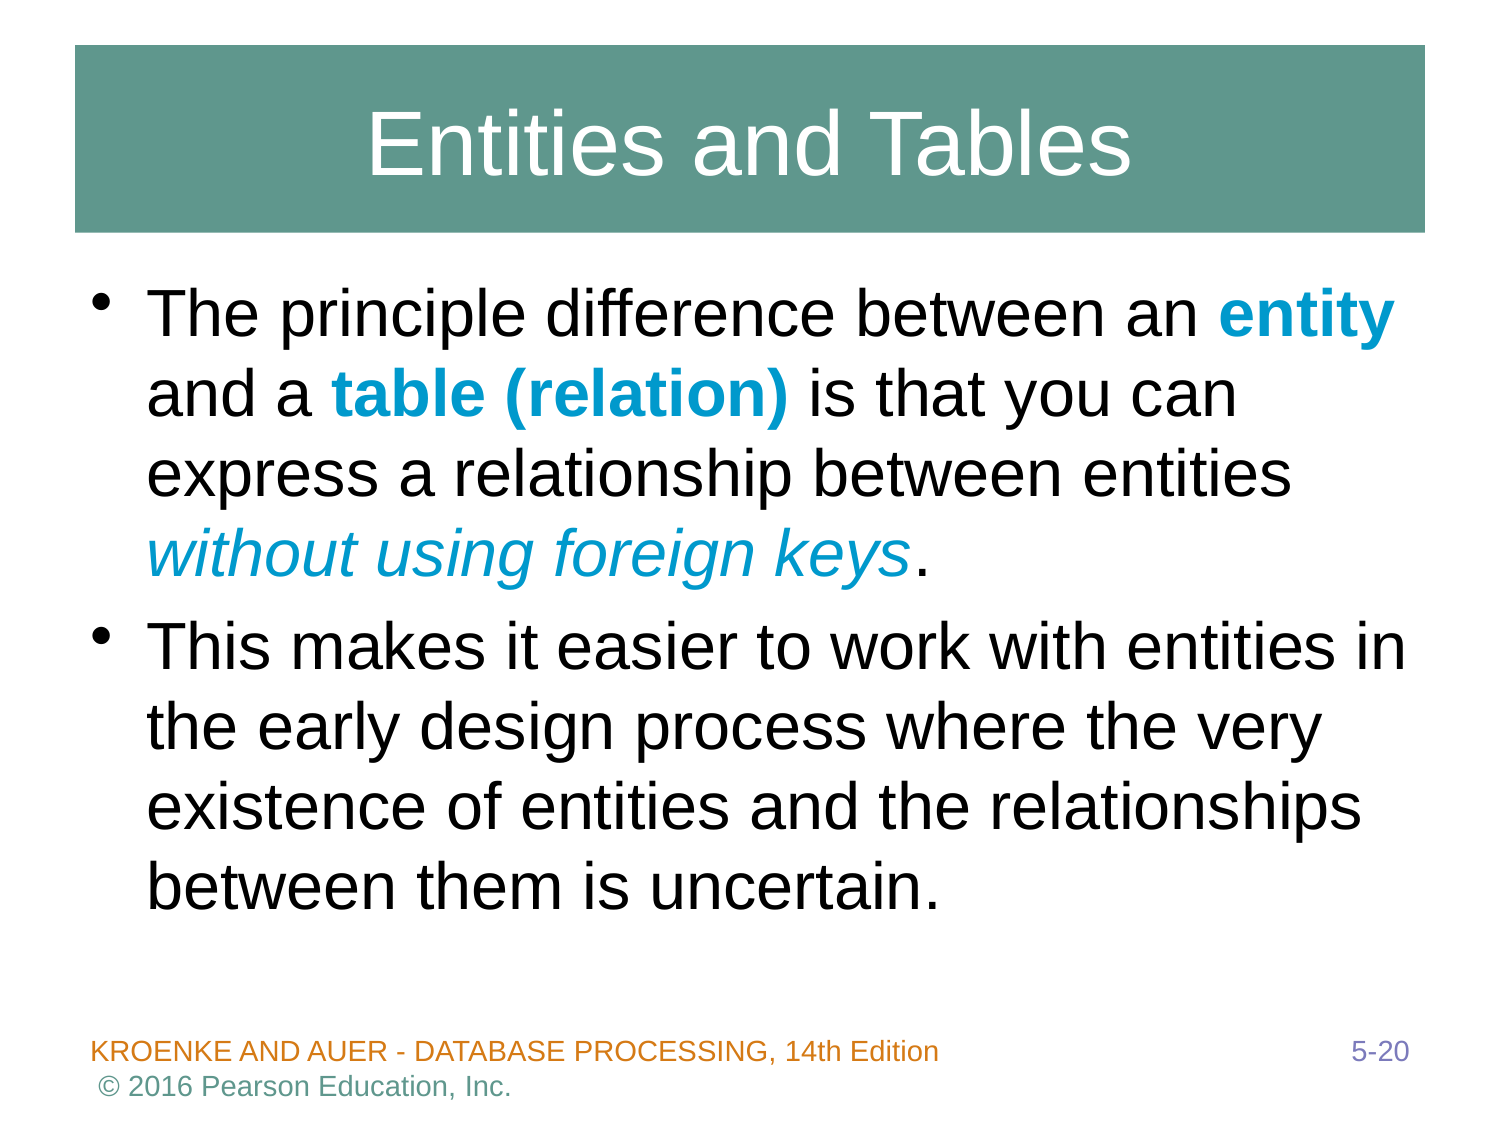

# Entities and Tables
The principle difference between an entity and a table (relation) is that you can express a relationship between entities without using foreign keys.
This makes it easier to work with entities in the early design process where the very existence of entities and the relationships between them is uncertain.
5-20

KROENKE AND AUER - DATABASE PROCESSING, 14th Edition  © 2016 Pearson Education, Inc.